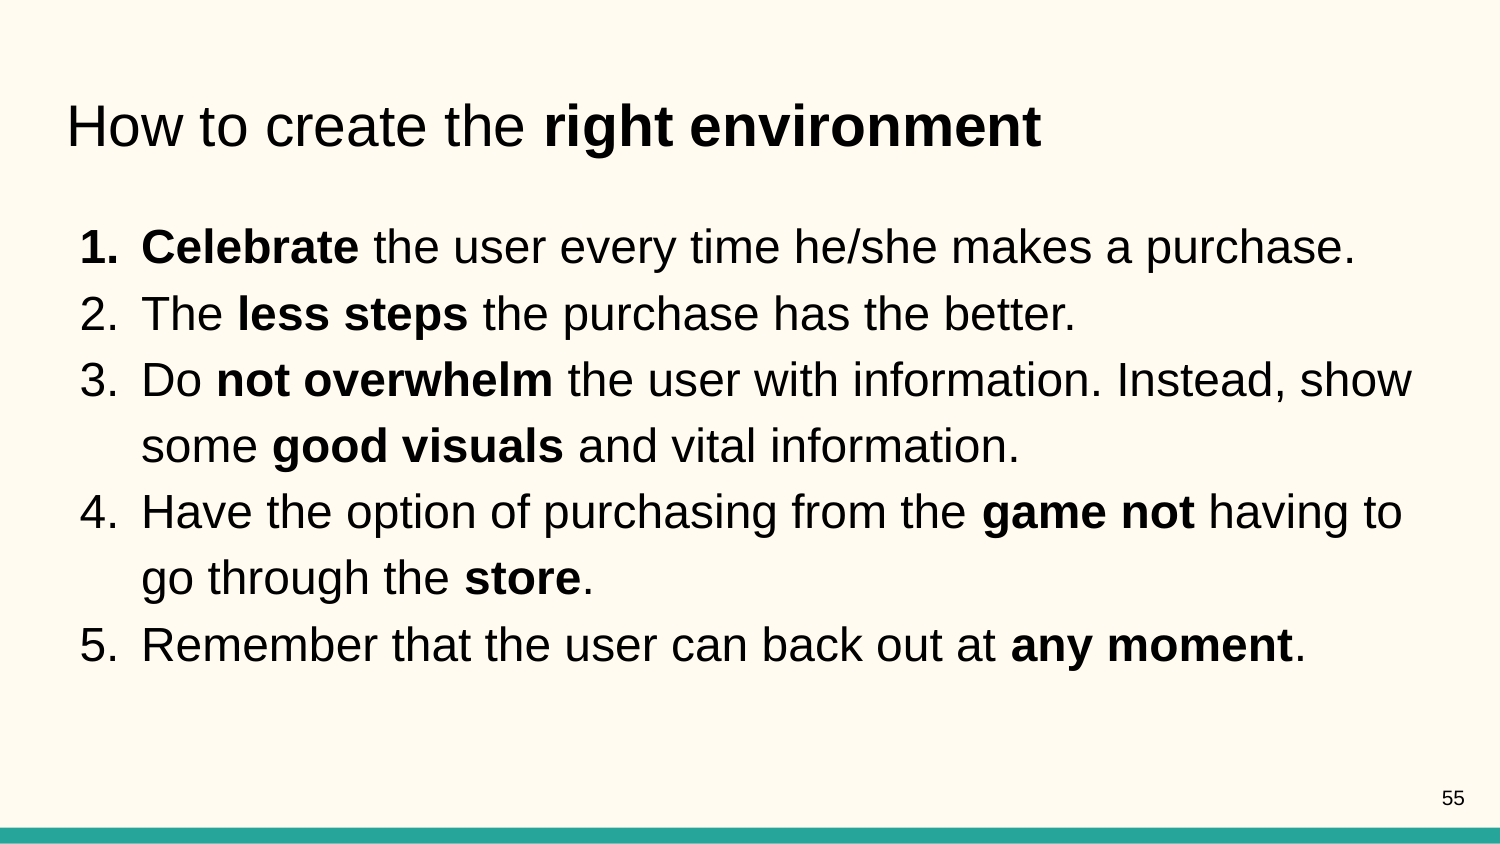

# How to create the right environment
Celebrate the user every time he/she makes a purchase.
The less steps the purchase has the better.
Do not overwhelm the user with information. Instead, show some good visuals and vital information.
Have the option of purchasing from the game not having to go through the store.
Remember that the user can back out at any moment.
55